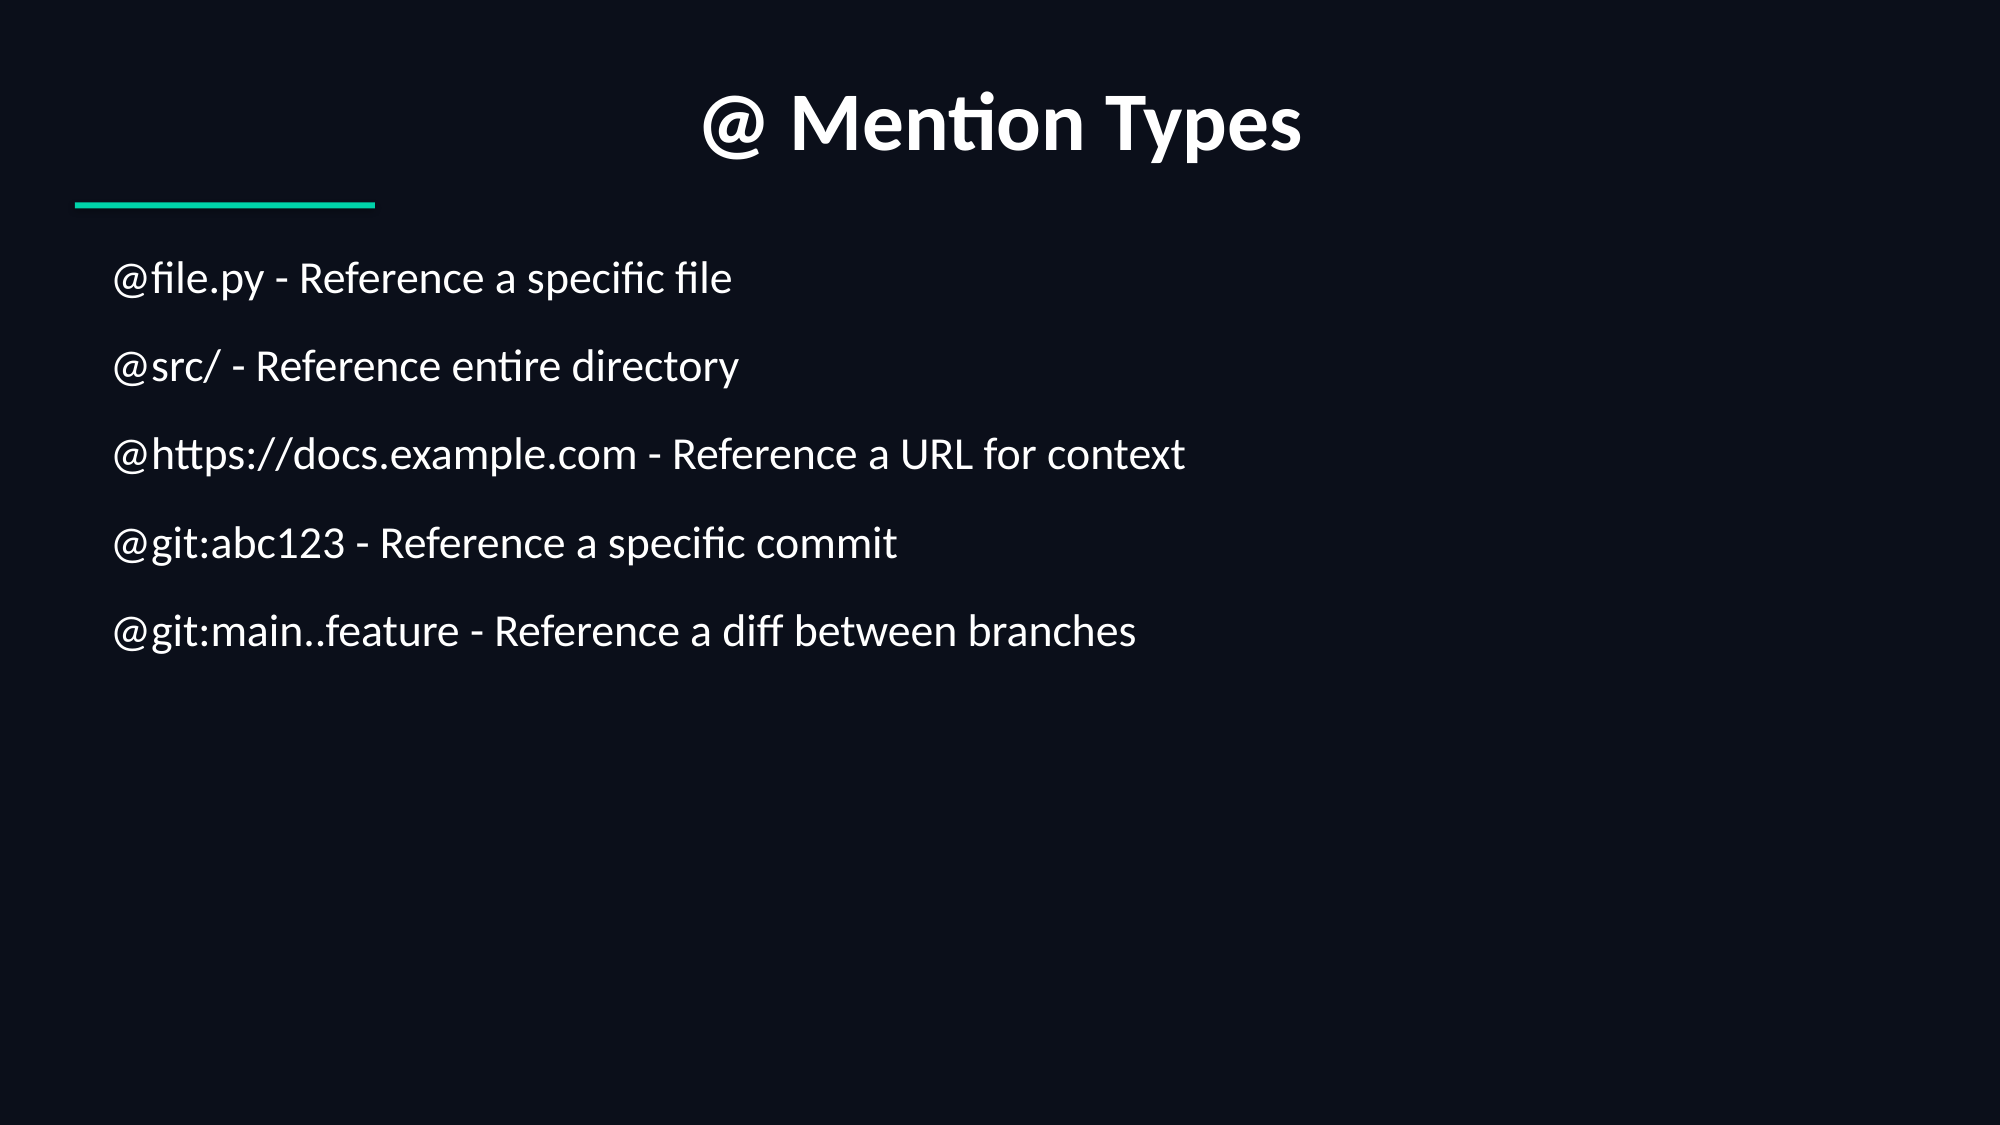

@ Mention Types

  @file.py - Reference a specific file
  @src/ - Reference entire directory
  @https://docs.example.com - Reference a URL for context
  @git:abc123 - Reference a specific commit
  @git:main..feature - Reference a diff between branches